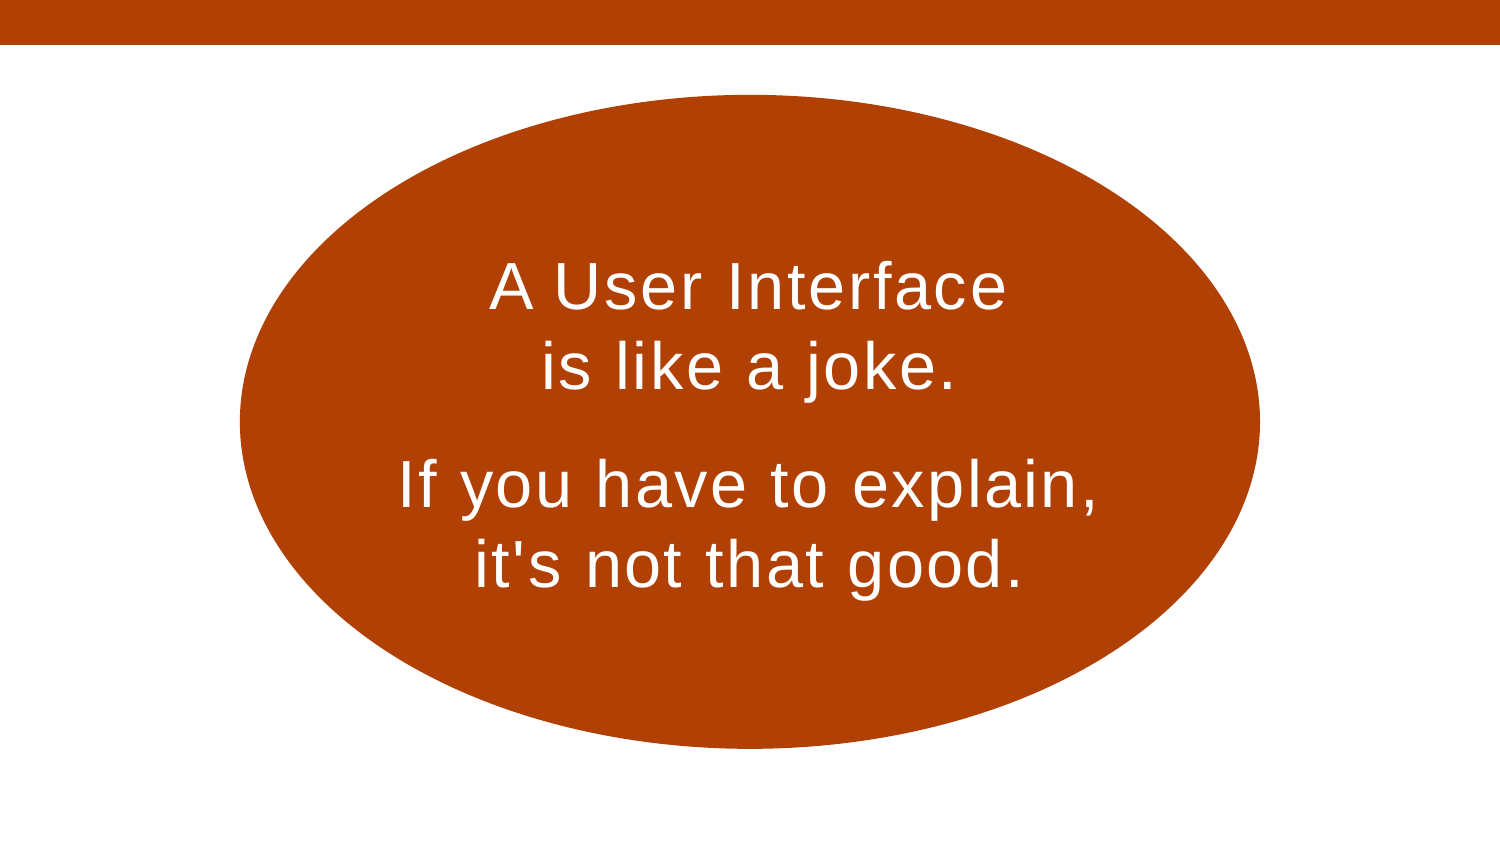

A User Interface
is like a joke.
If you have to explain,
it's not that good.